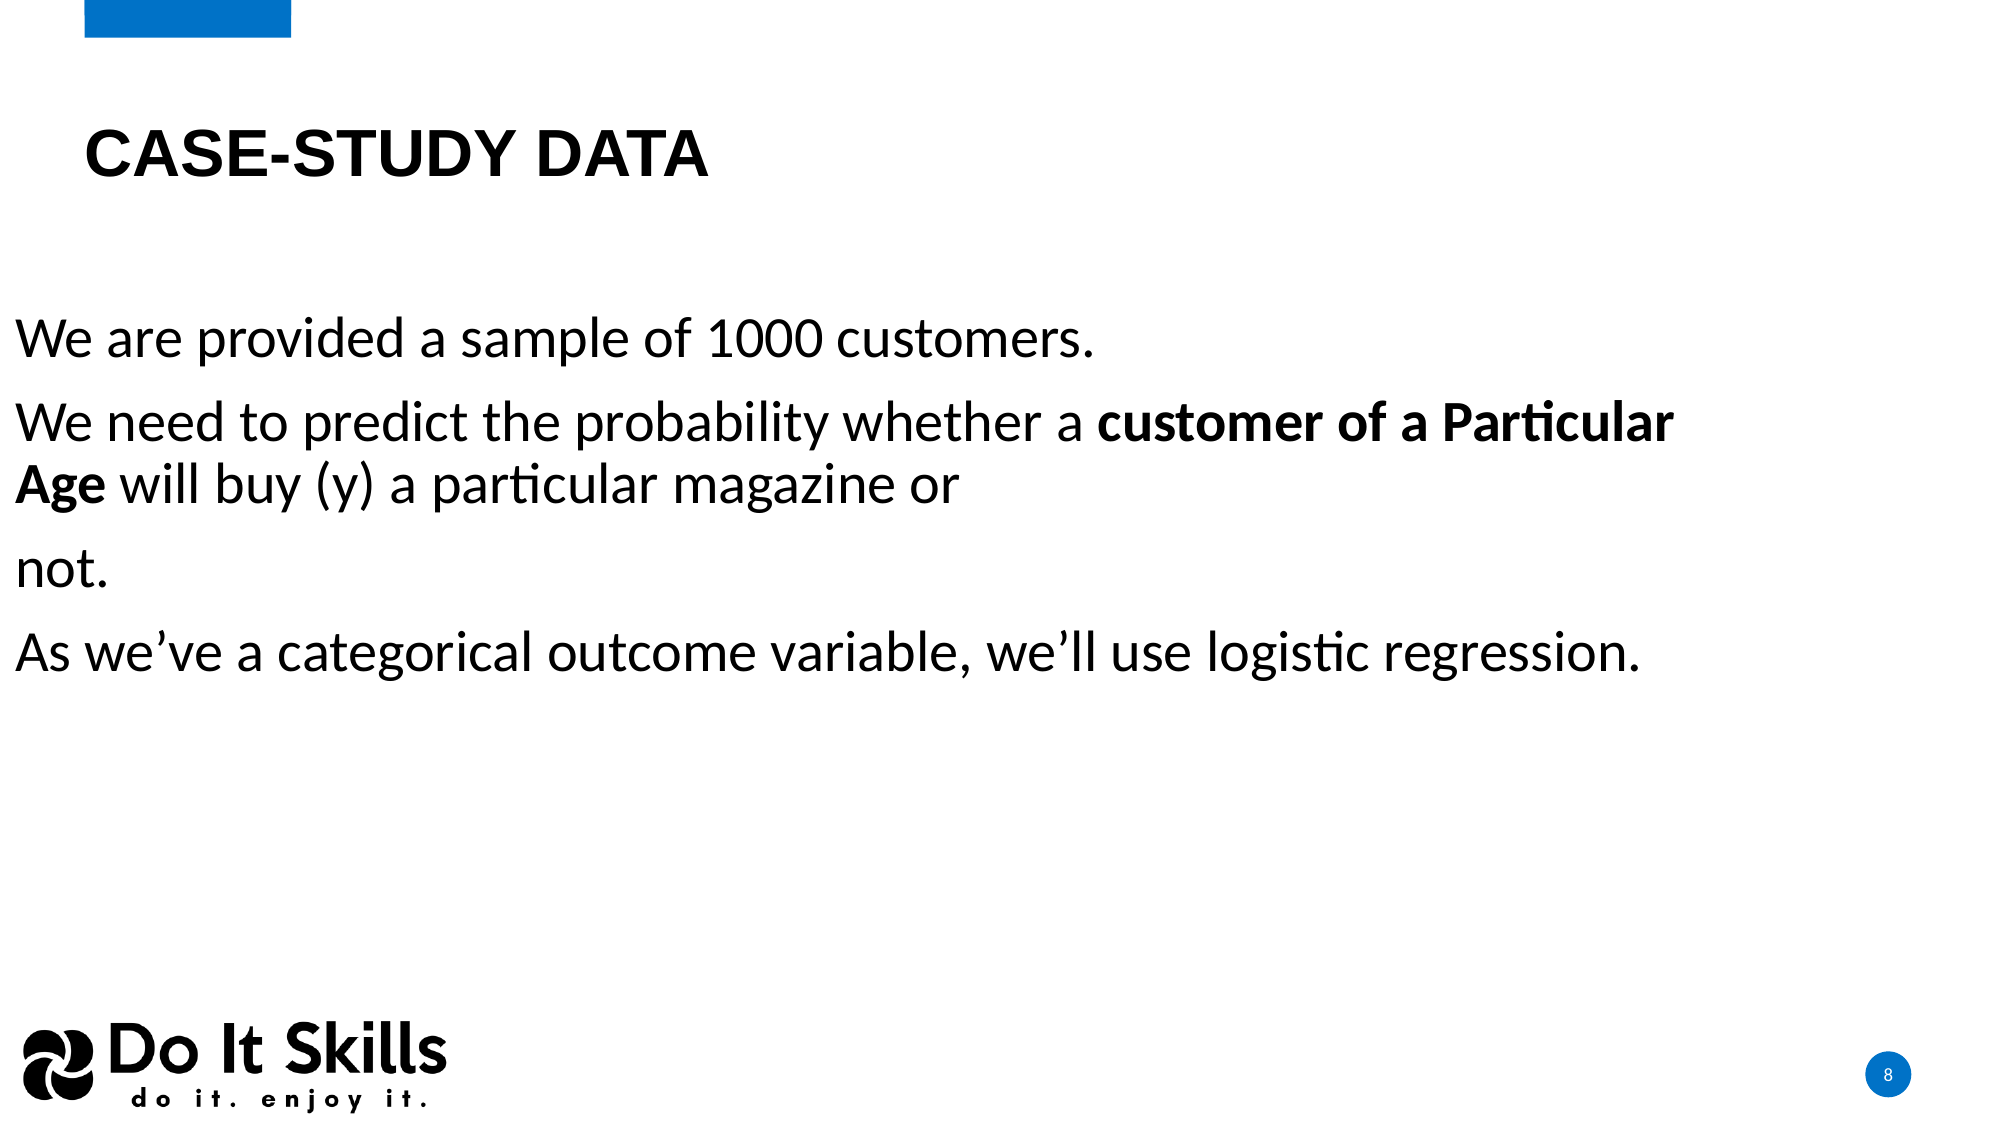

# Case-Study Data
We are provided a sample of 1000 customers.
We need to predict the probability whether a customer of a Particular Age will buy (y) a particular magazine or
not.
As we’ve a categorical outcome variable, we’ll use logistic regression.
8